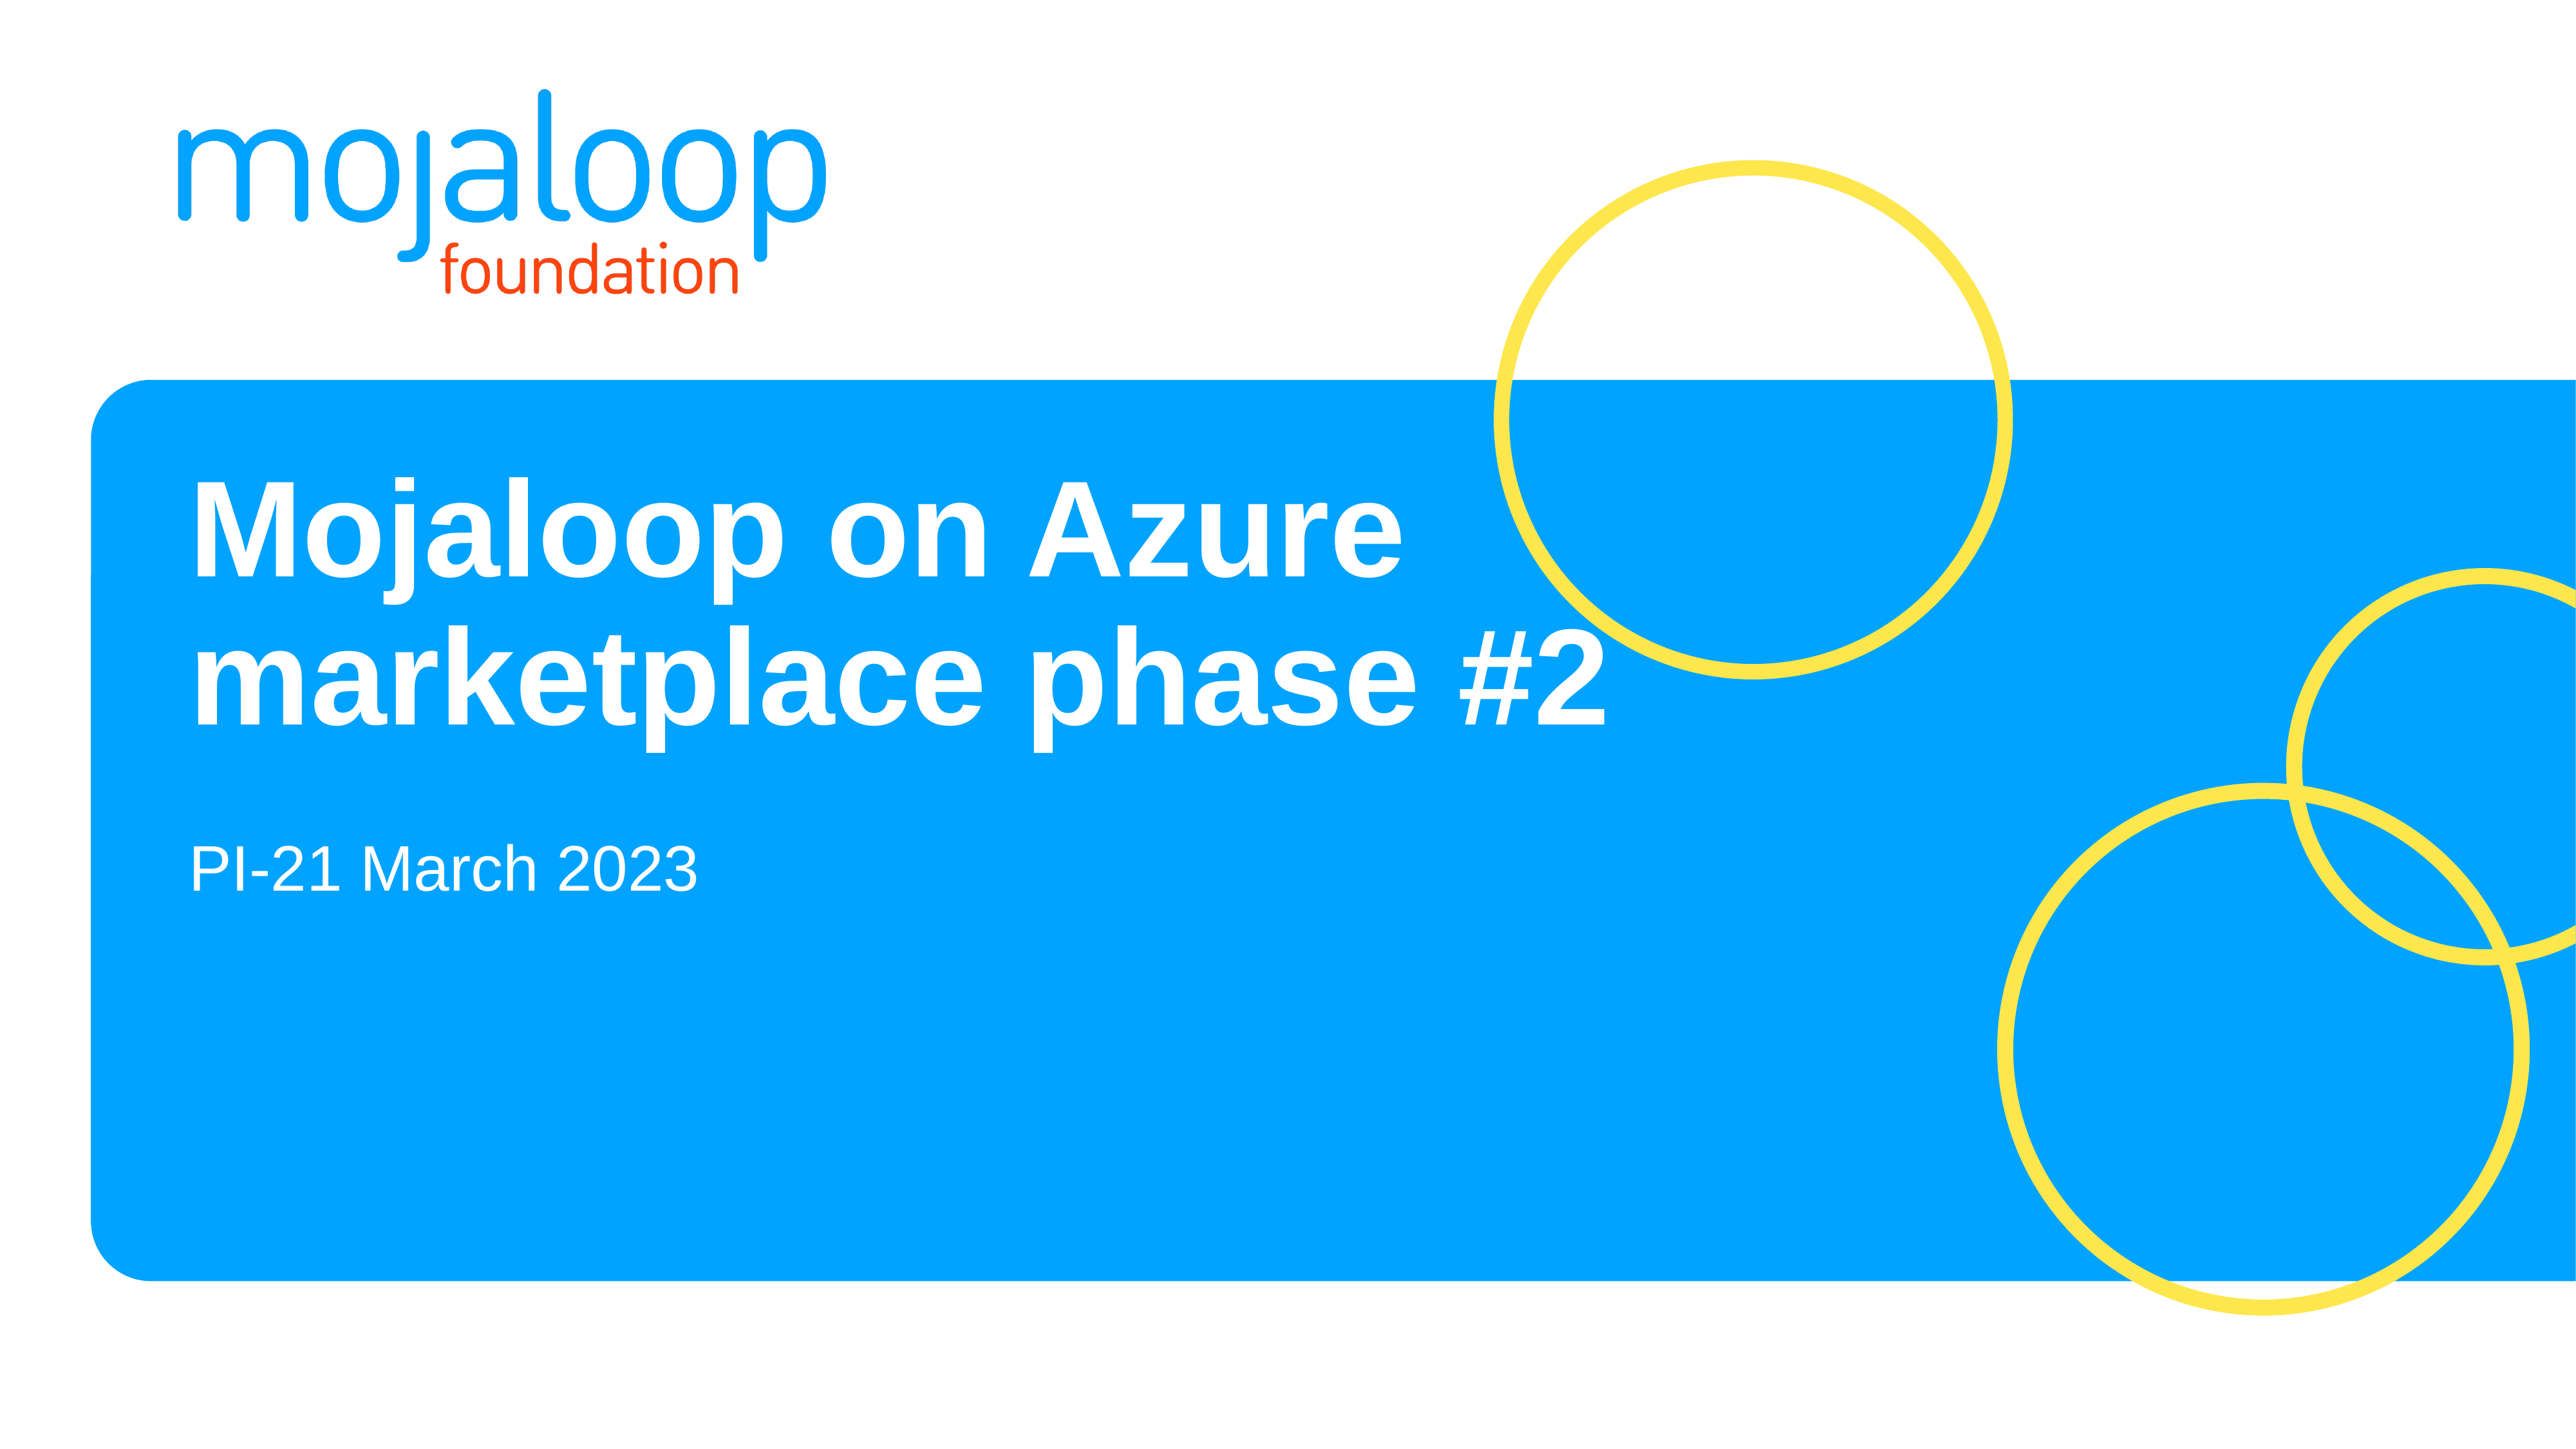

# Mojaloop on Azure marketplace phase #2
PI-21 March 2023
1